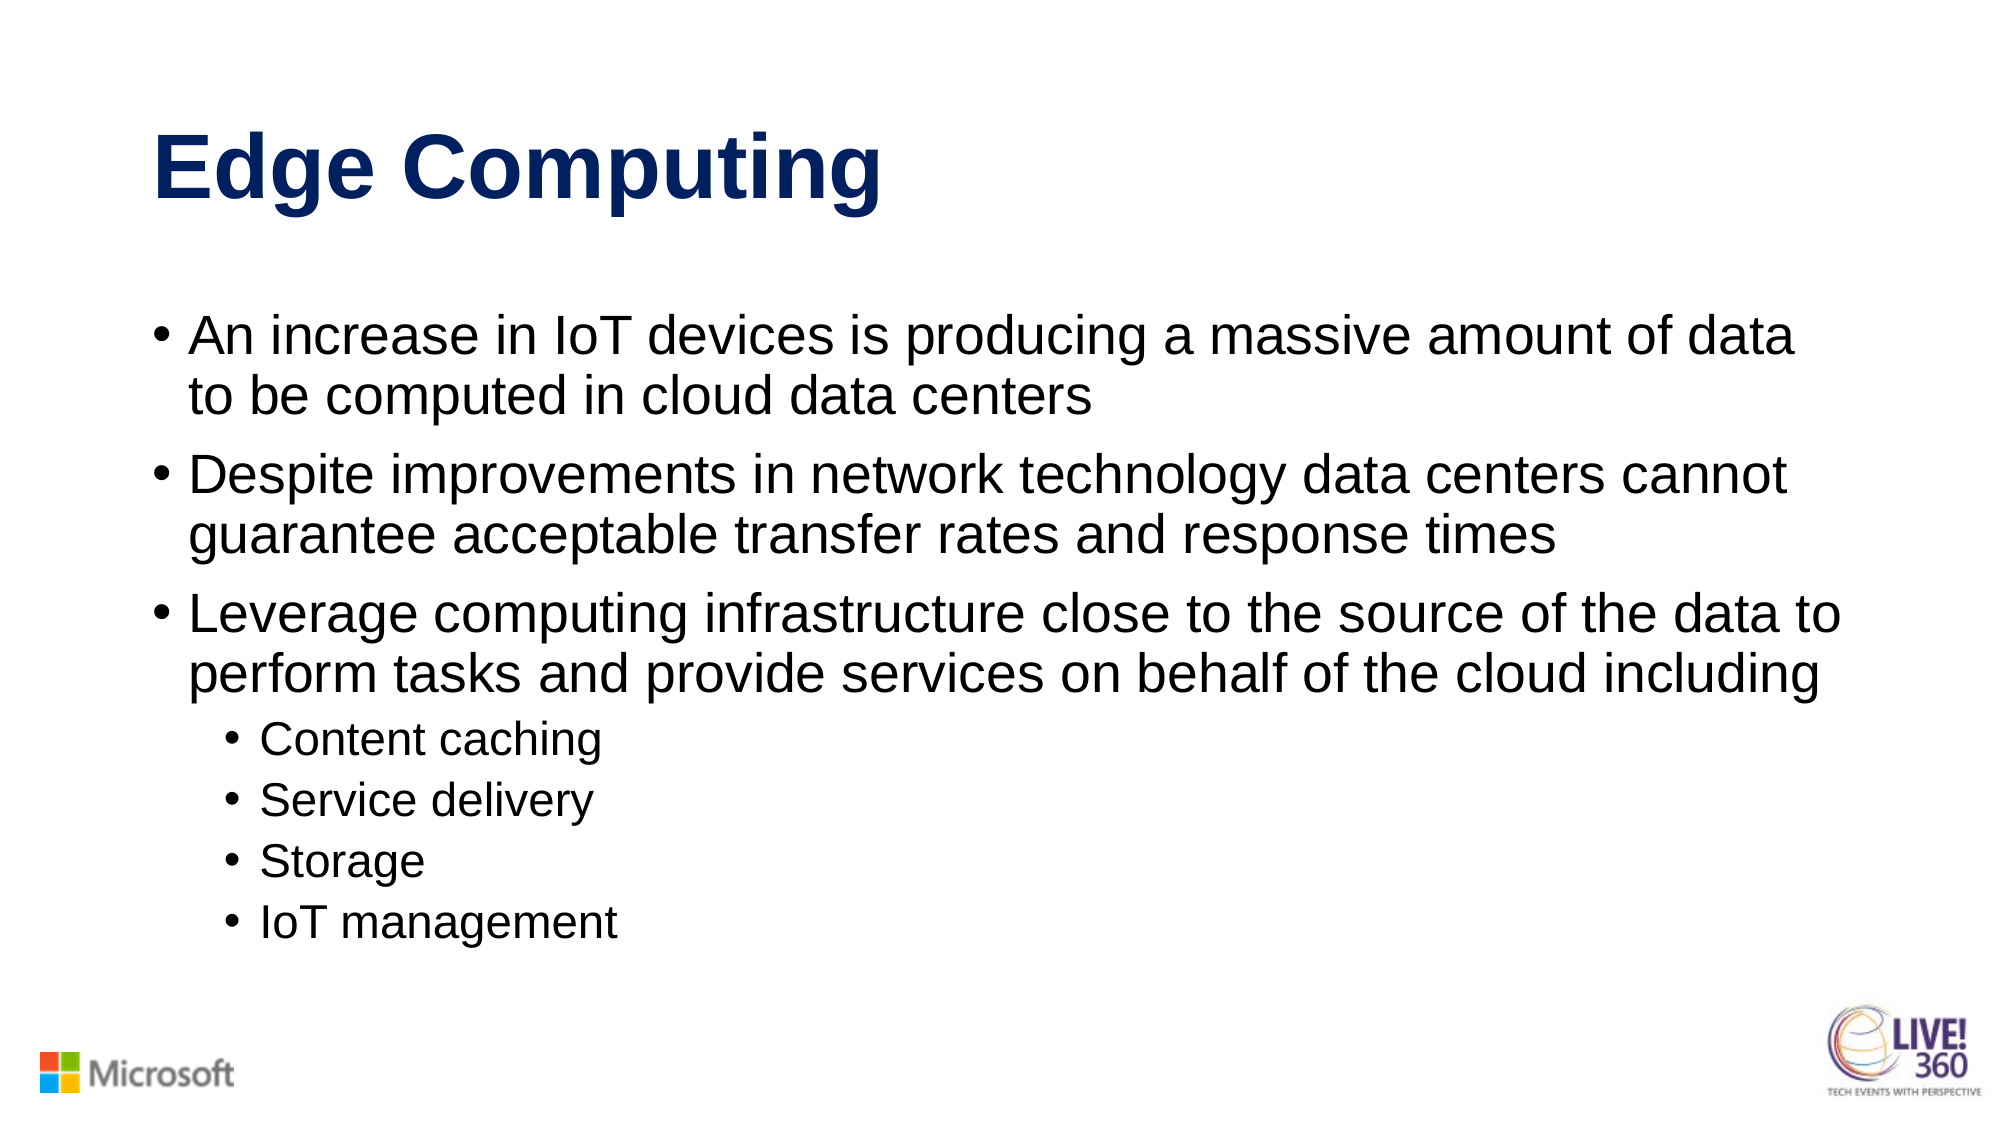

# Edge Computing
An increase in IoT devices is producing a massive amount of data to be computed in cloud data centers
Despite improvements in network technology data centers cannot guarantee acceptable transfer rates and response times
Leverage computing infrastructure close to the source of the data to perform tasks and provide services on behalf of the cloud including
Content caching
Service delivery
Storage
IoT management